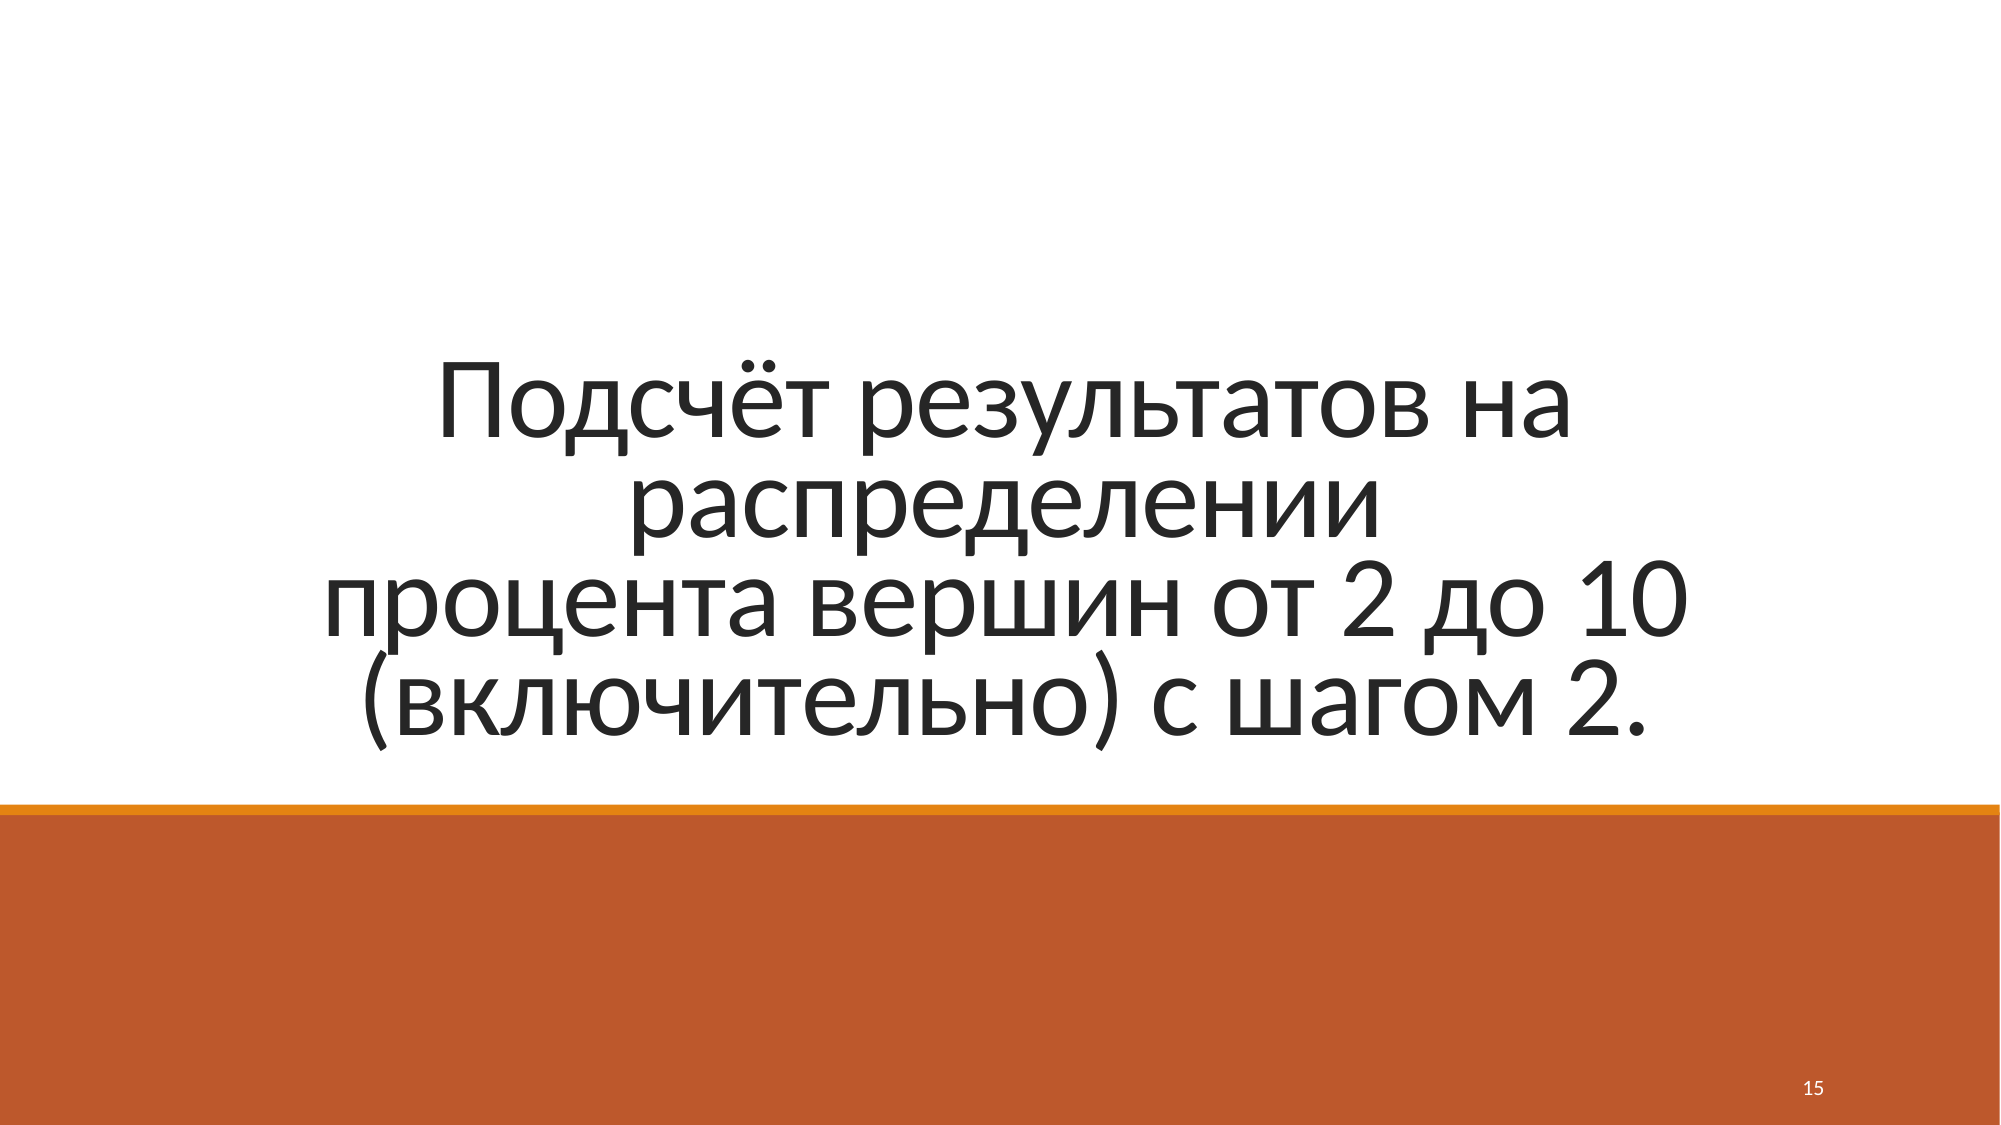

# Подсчёт результатов на распределении процента вершин от 2 до 10 (включительно) с шагом 2.

15